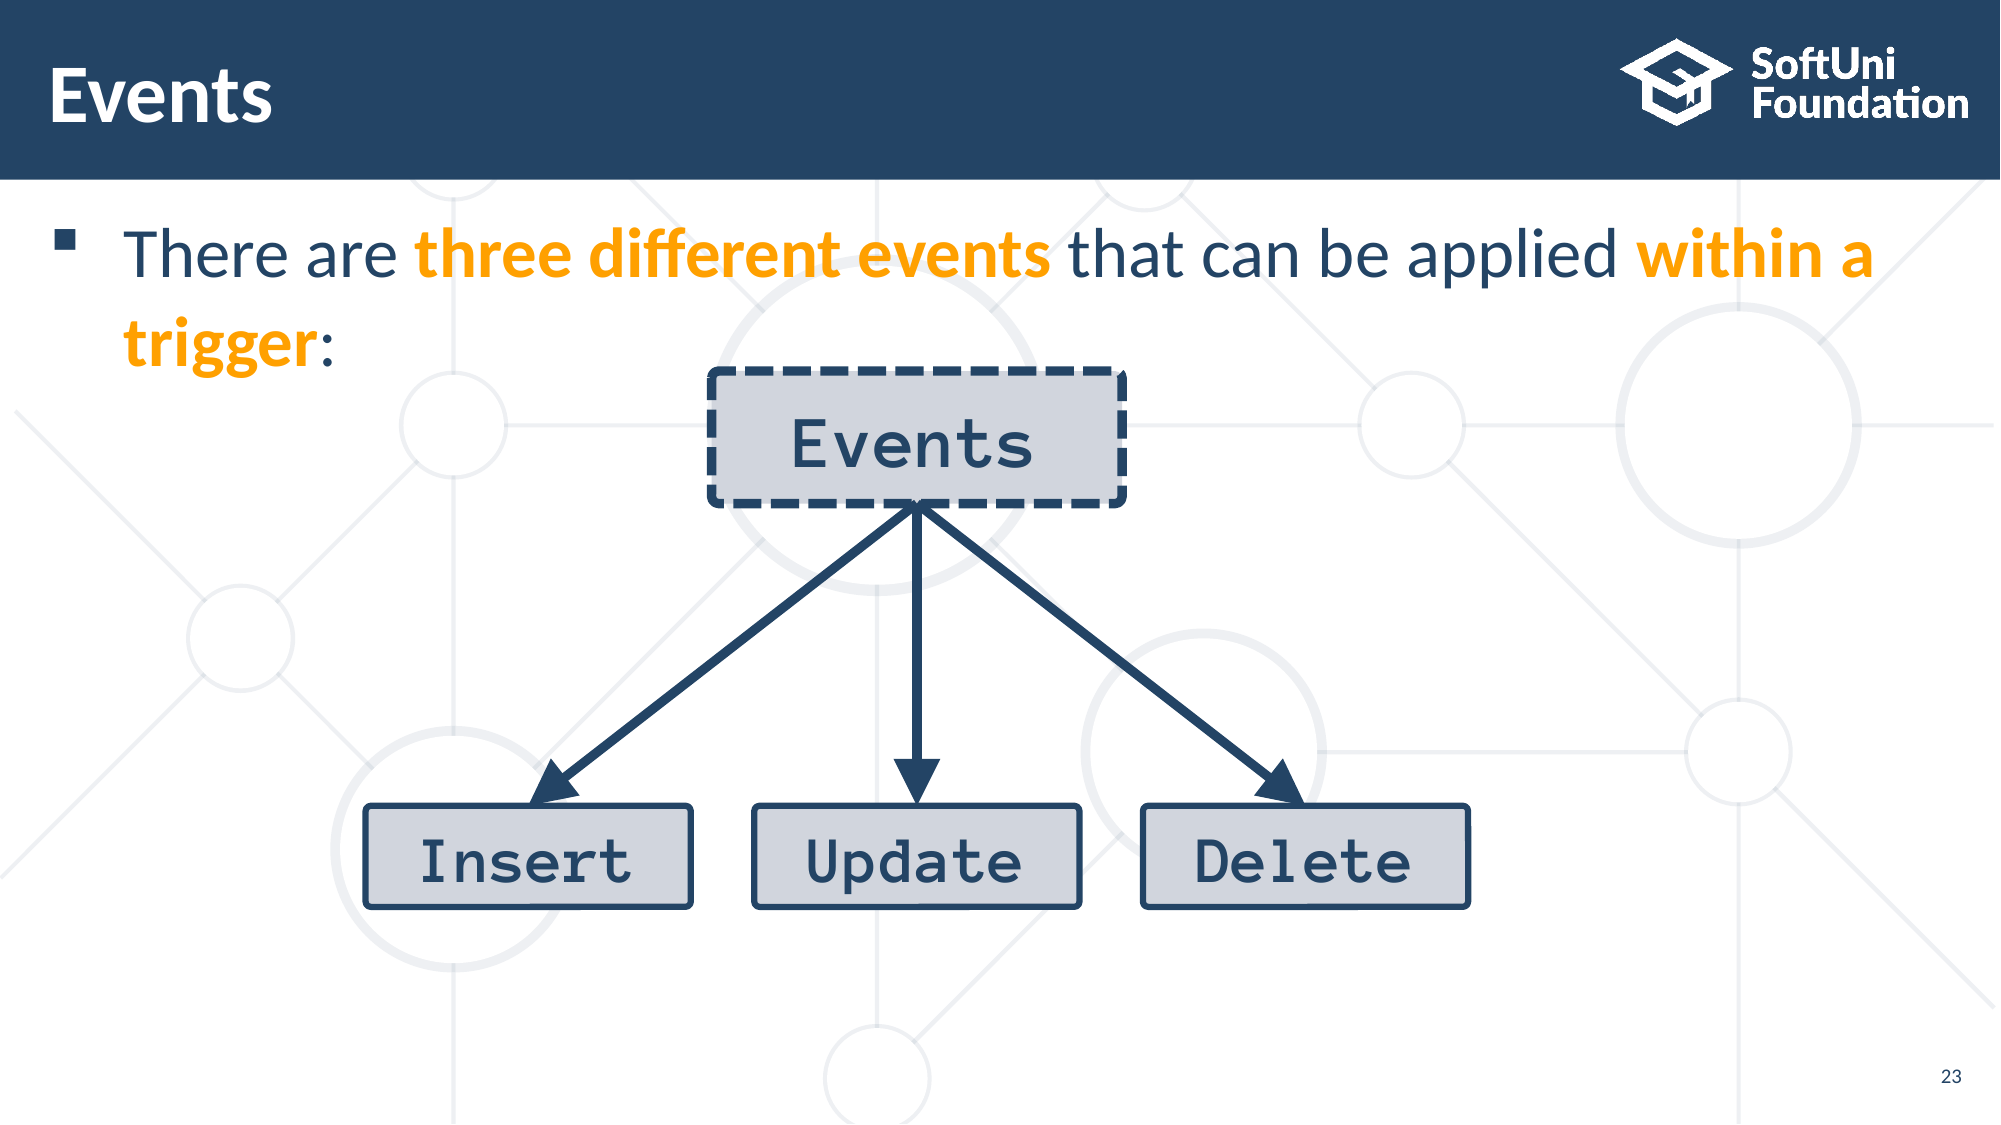

# Events
There are three different events that can be applied within a
trigger:
Events
Insert
Update
Delete
23